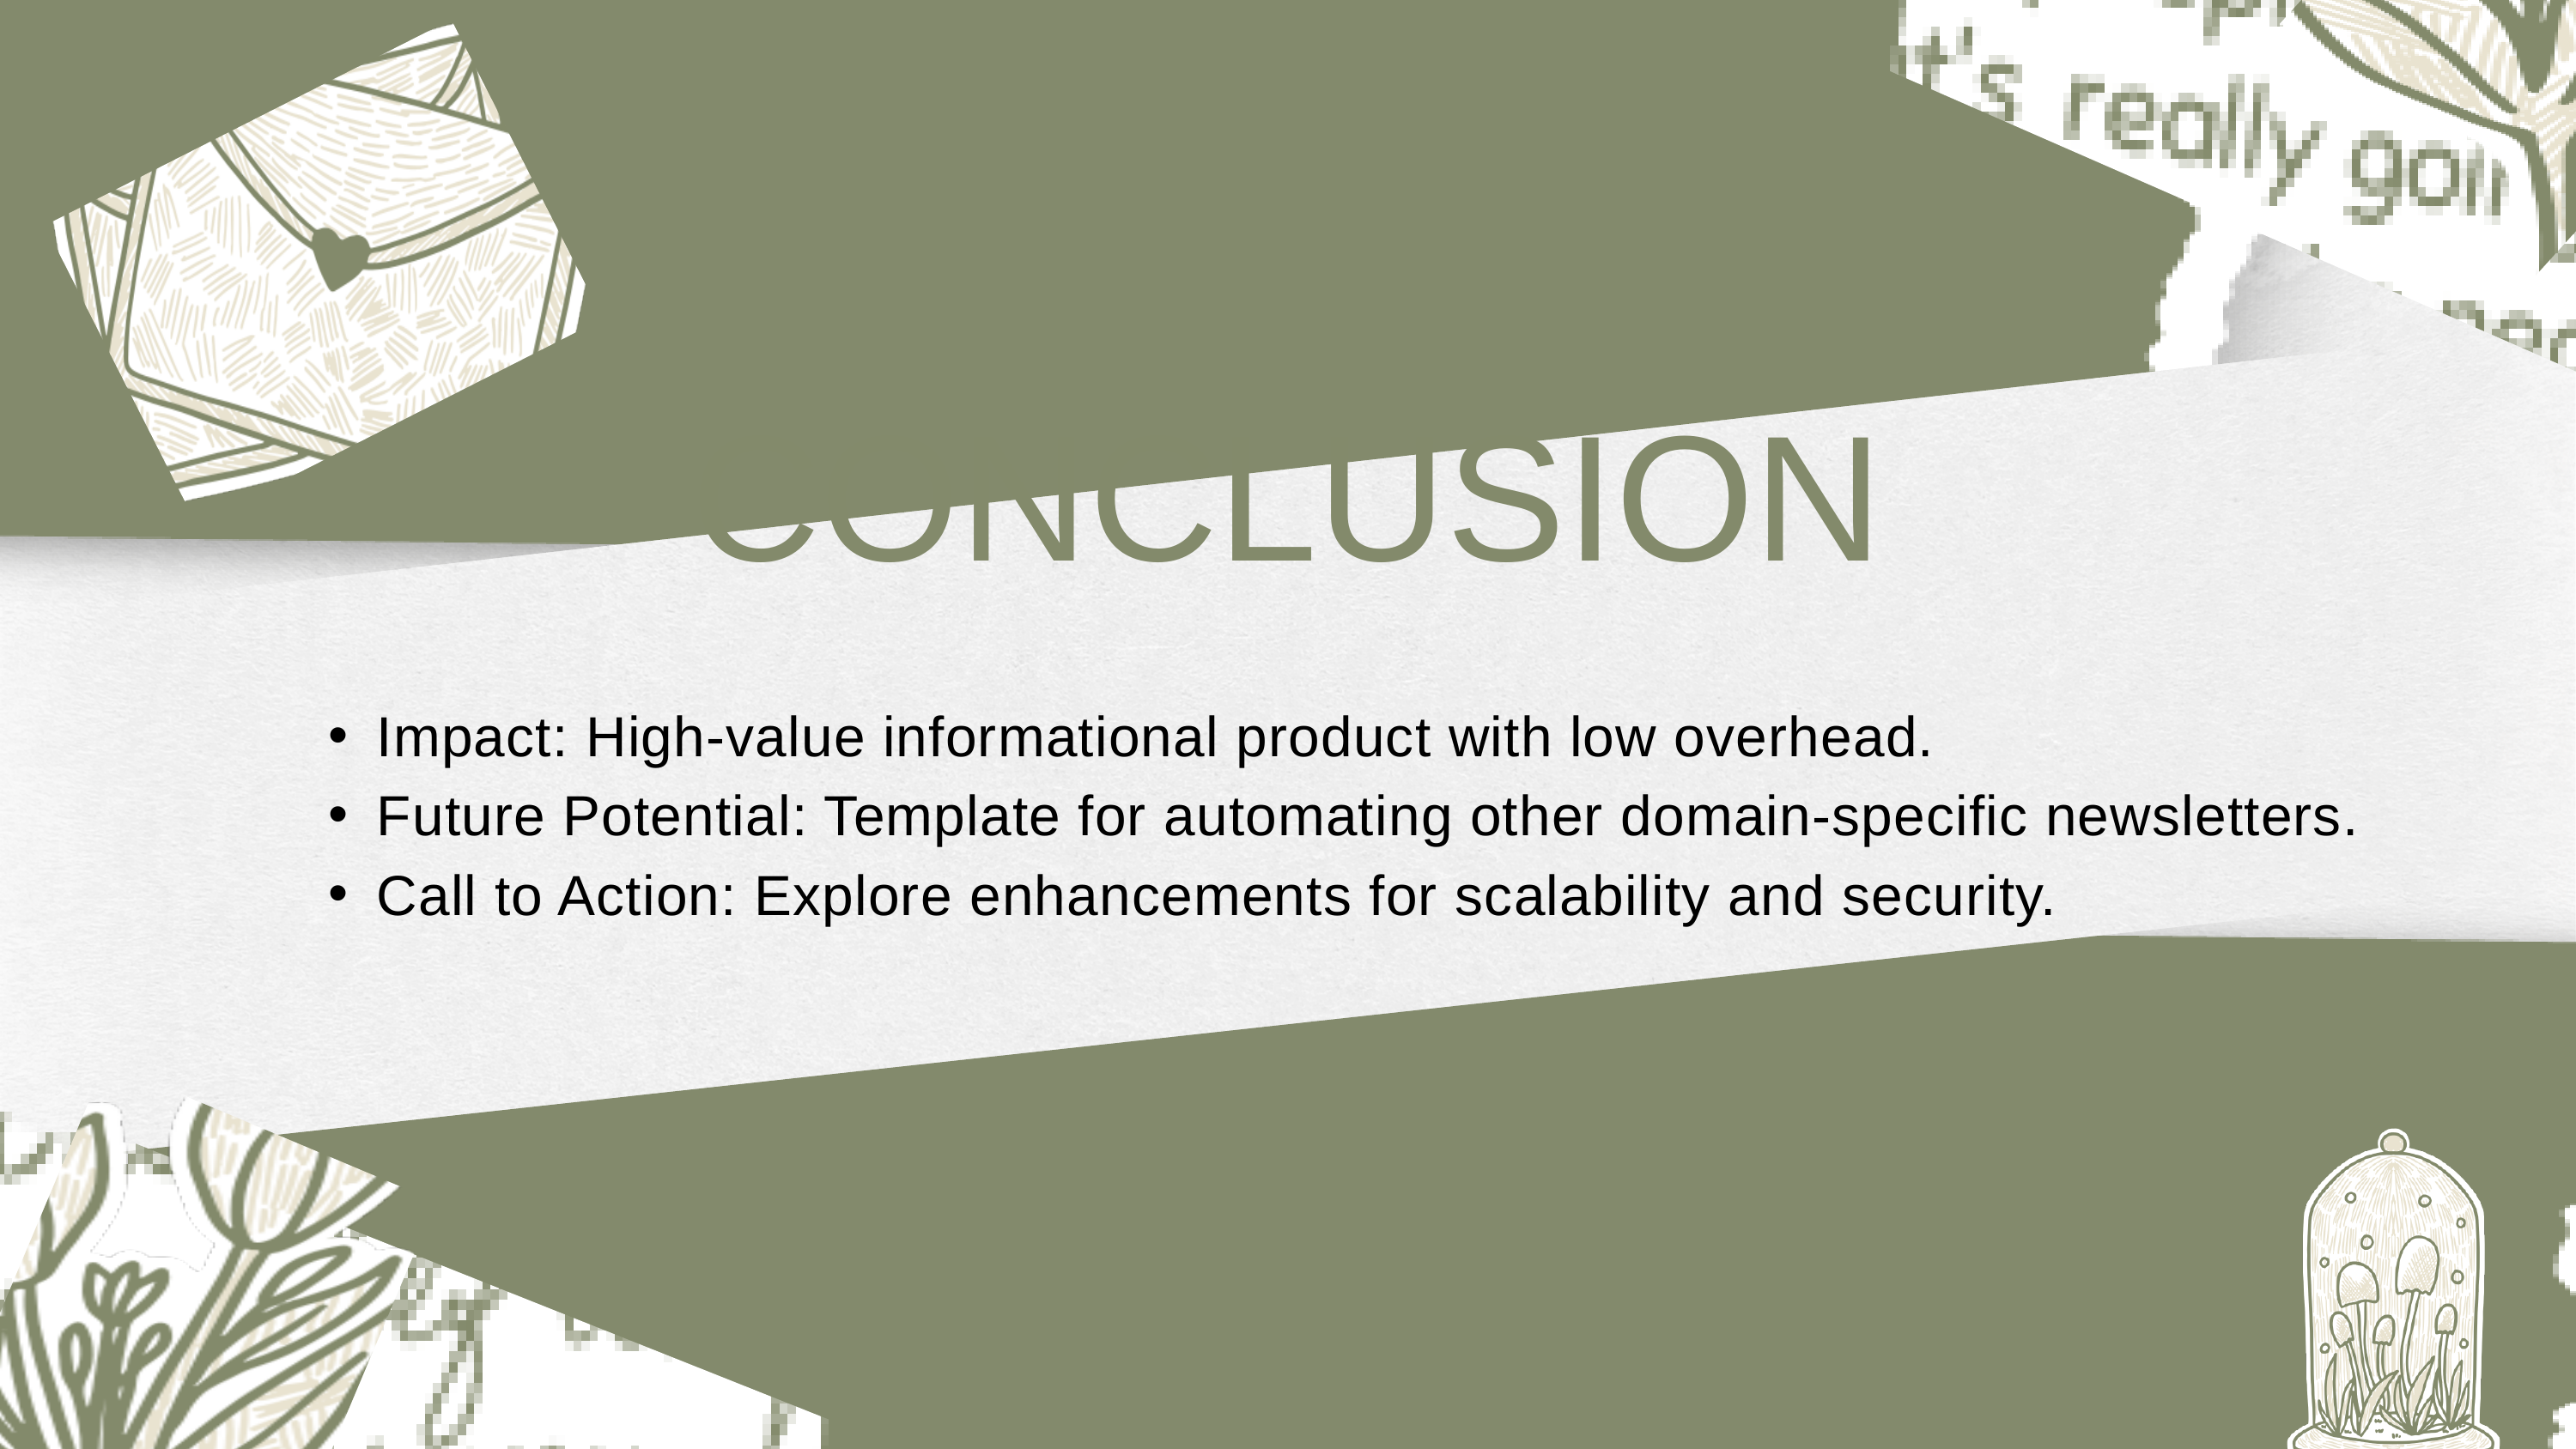

CONCLUSION

Impact: High-value informational product with low overhead.
Future Potential: Template for automating other domain-specific newsletters.
Call to Action: Explore enhancements for scalability and security.